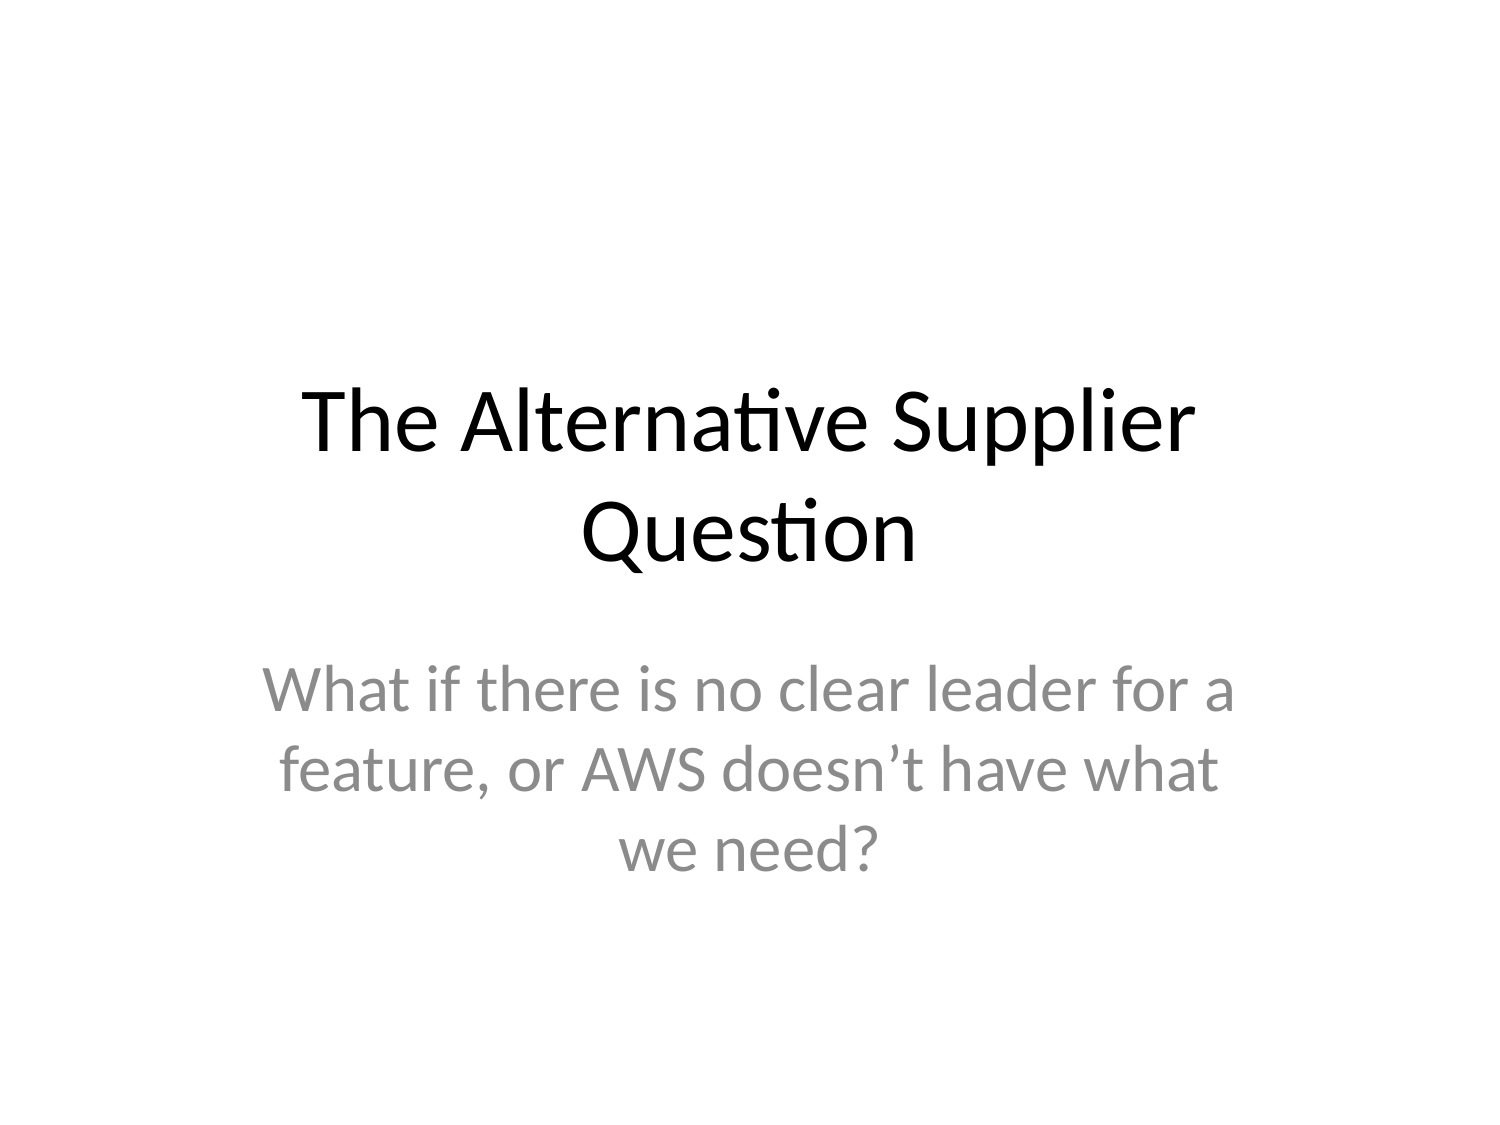

# The Alternative Supplier Question
What if there is no clear leader for a feature, or AWS doesn’t have what we need?